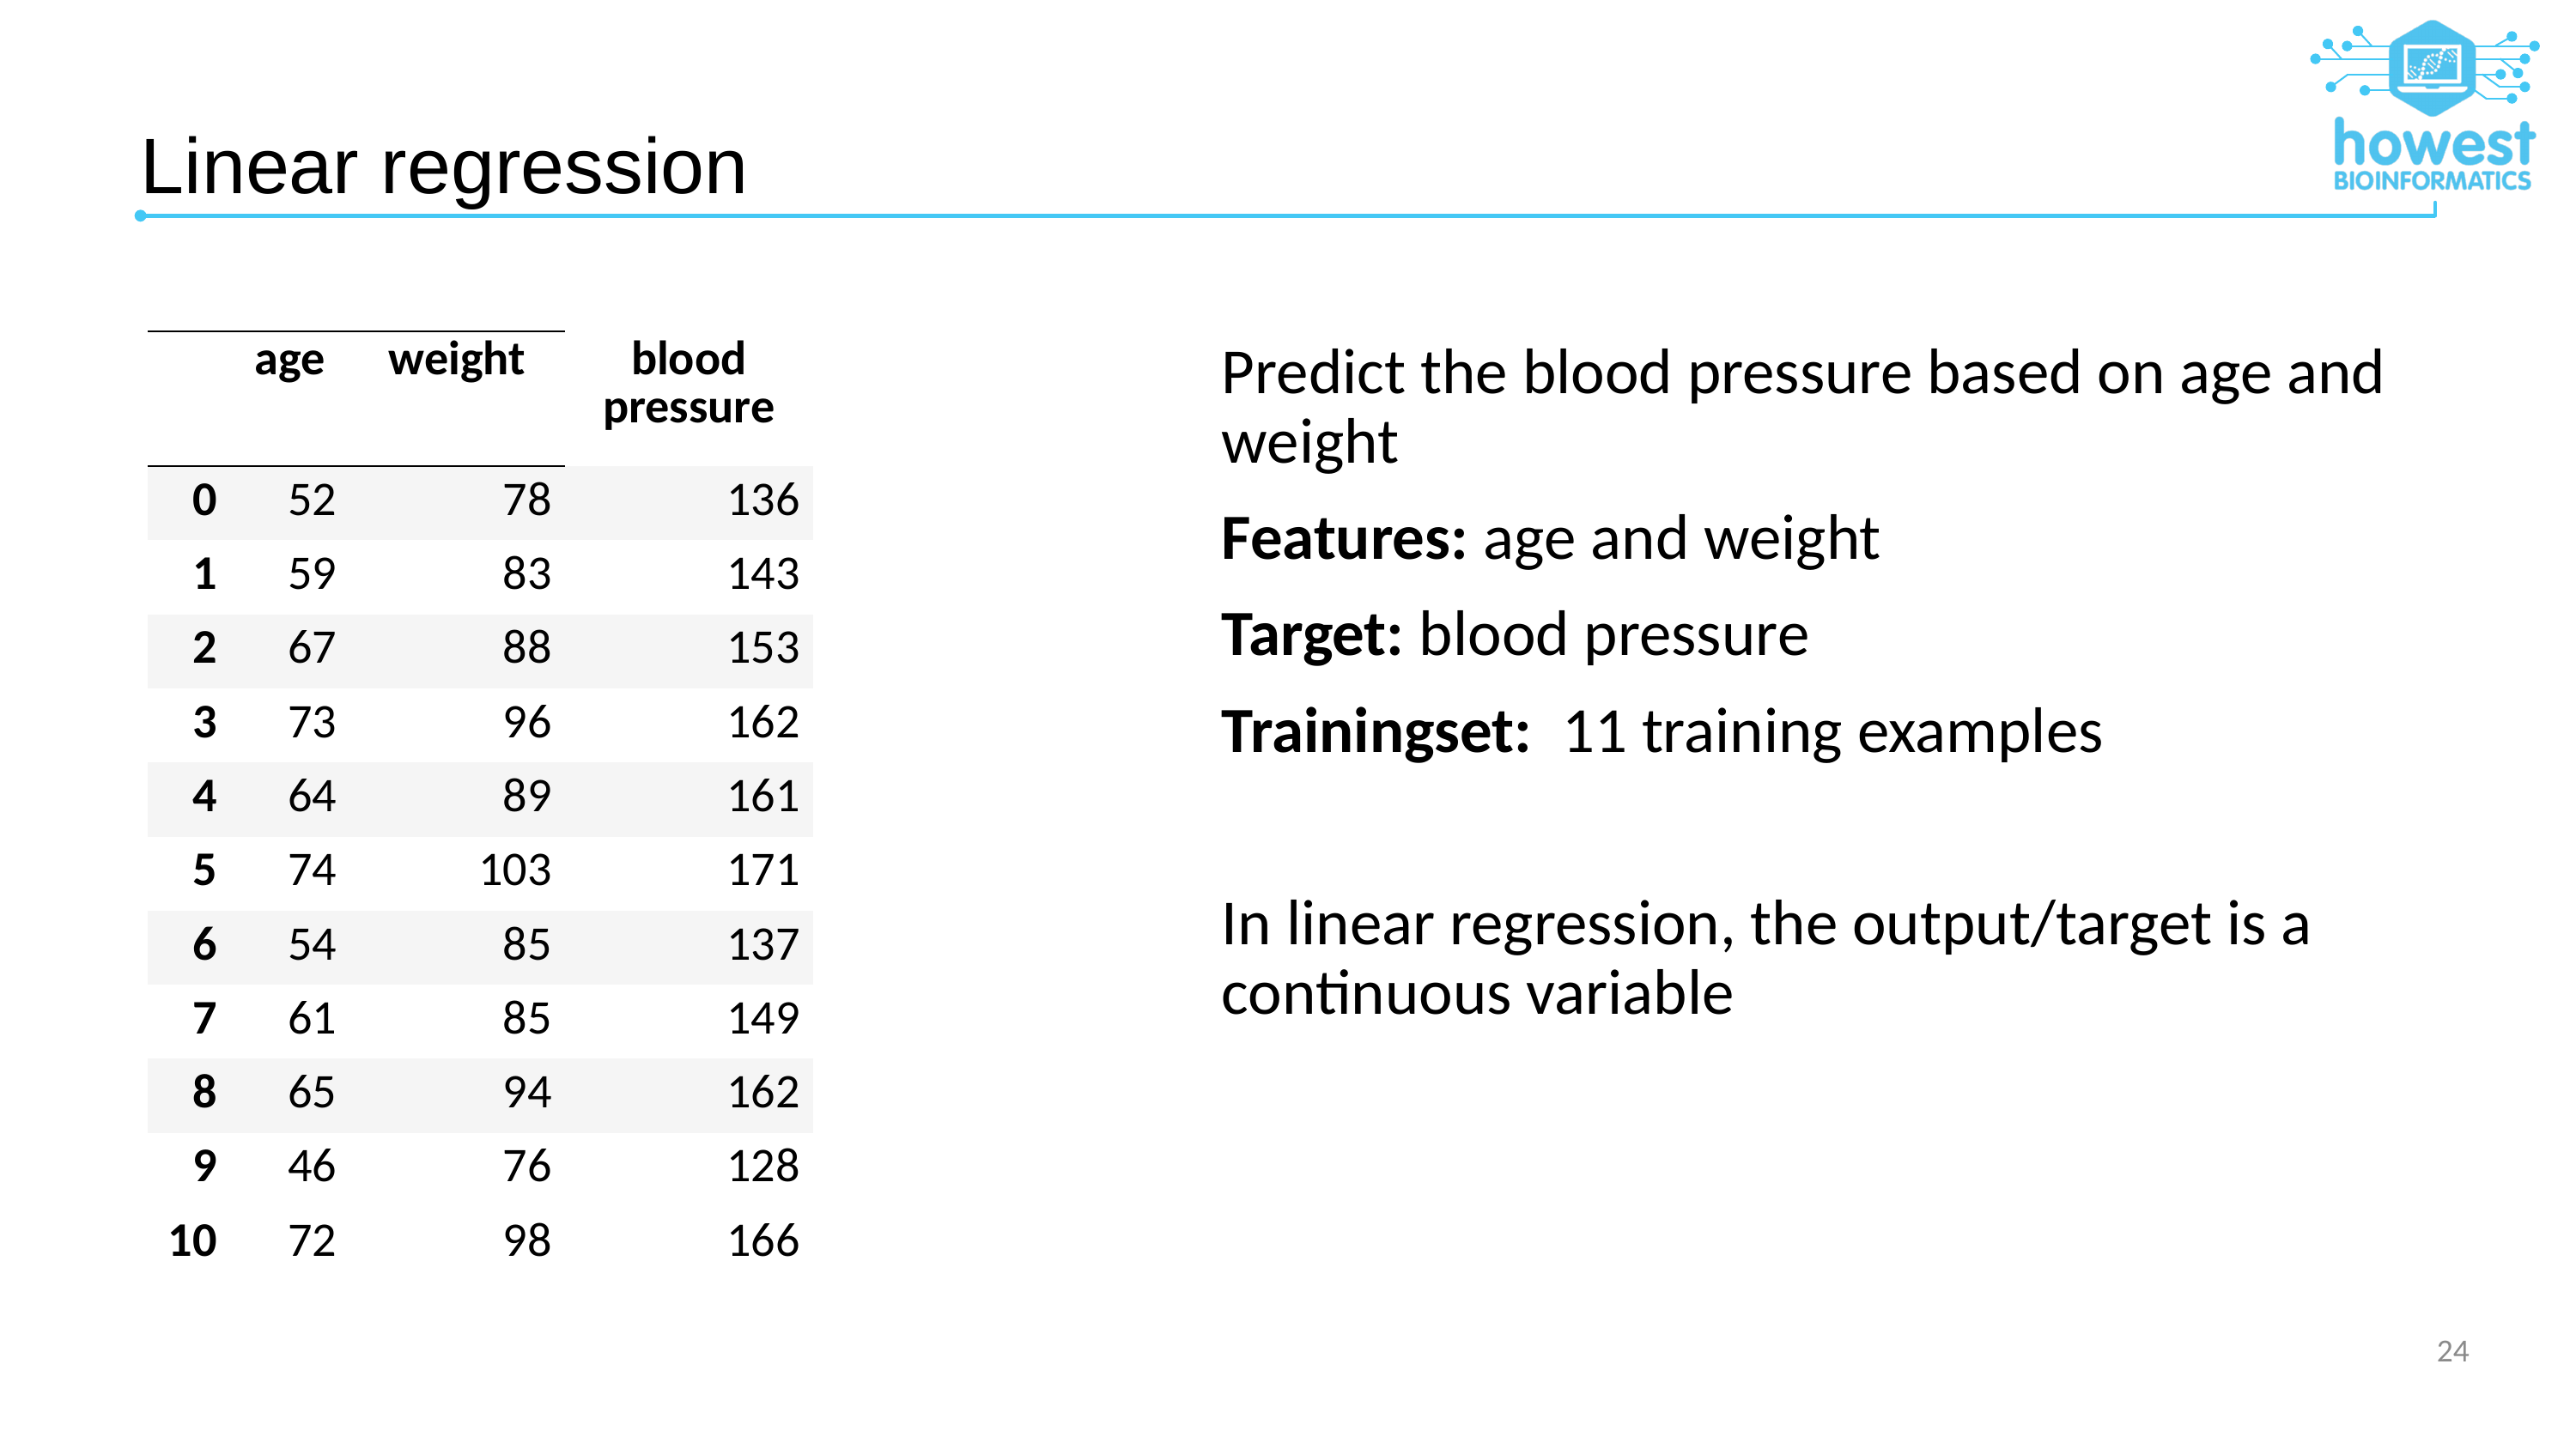

# Linear regression
|  | age | weight | blood pressure |
| --- | --- | --- | --- |
| 0 | 52 | 78 | 136 |
| 1 | 59 | 83 | 143 |
| 2 | 67 | 88 | 153 |
| 3 | 73 | 96 | 162 |
| 4 | 64 | 89 | 161 |
| 5 | 74 | 103 | 171 |
| 6 | 54 | 85 | 137 |
| 7 | 61 | 85 | 149 |
| 8 | 65 | 94 | 162 |
| 9 | 46 | 76 | 128 |
| 10 | 72 | 98 | 166 |
Predict the blood pressure based on age and weight
Features: age and weight
Target: blood pressure
Trainingset:  11 training examples

In linear regression, the output/target is a continuous variable
24